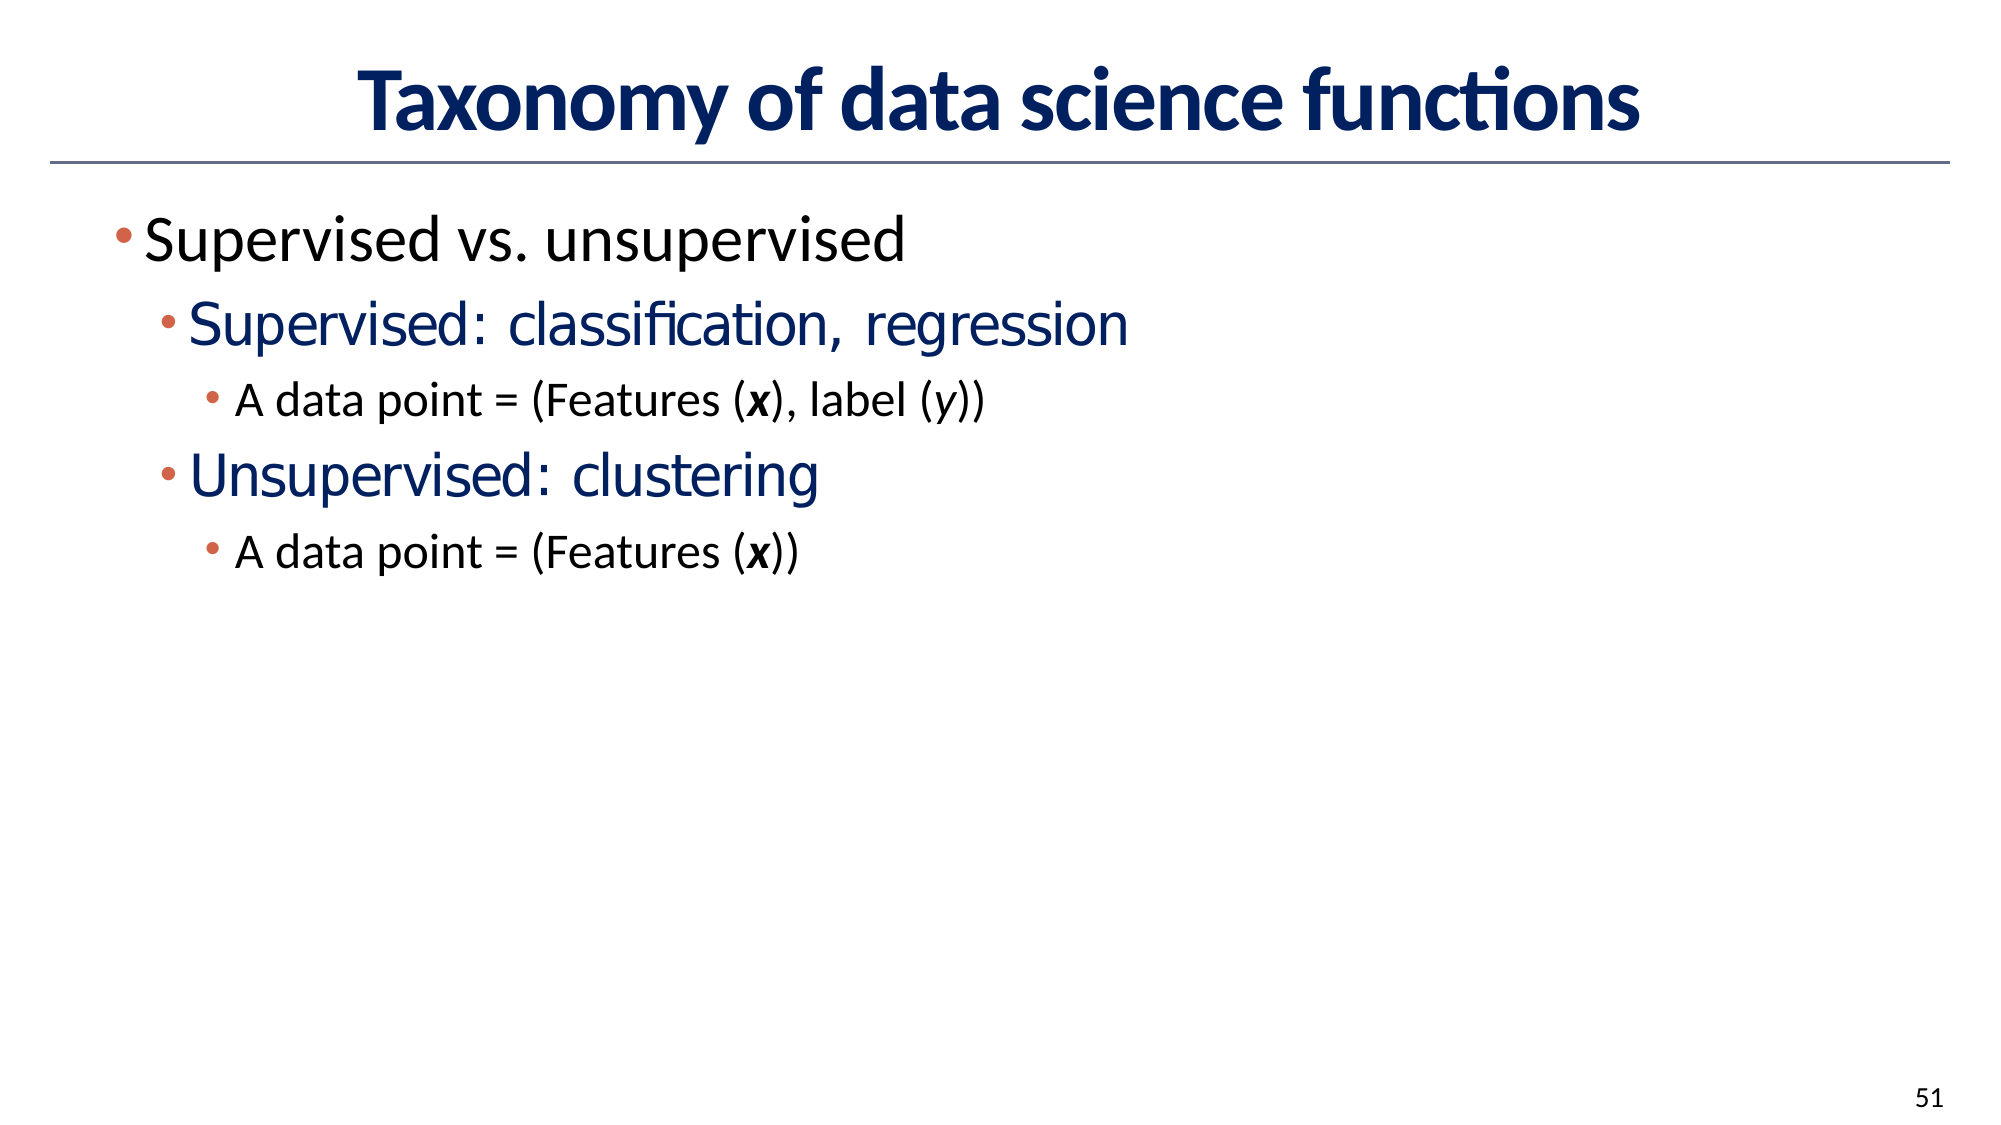

# Taxonomy of data science functions
Supervised vs. unsupervised
Supervised: classification, regression
A data point = (Features (x), label (y))
Unsupervised: clustering
A data point = (Features (x))

51